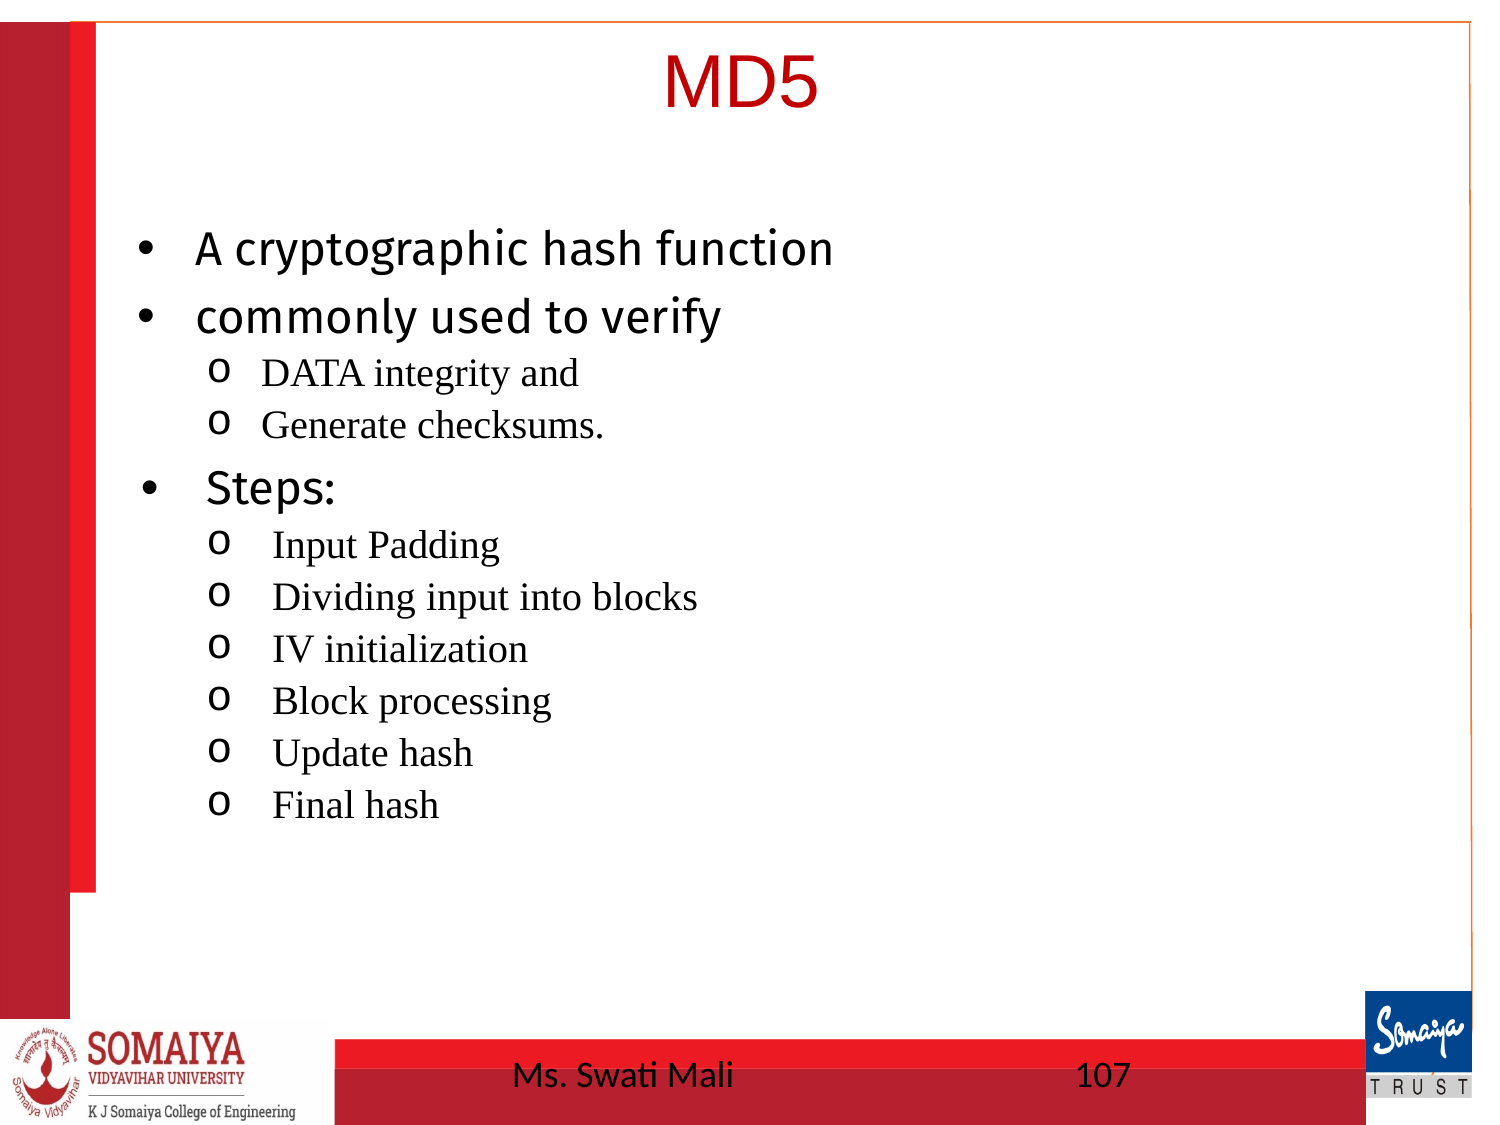

# MD5
A cryptographic hash function
commonly used to verify
DATA integrity and
Generate checksums.
Steps:
Input Padding
Dividing input into blocks
IV initialization
Block processing
Update hash
Final hash

Ms. Swati Mali
107